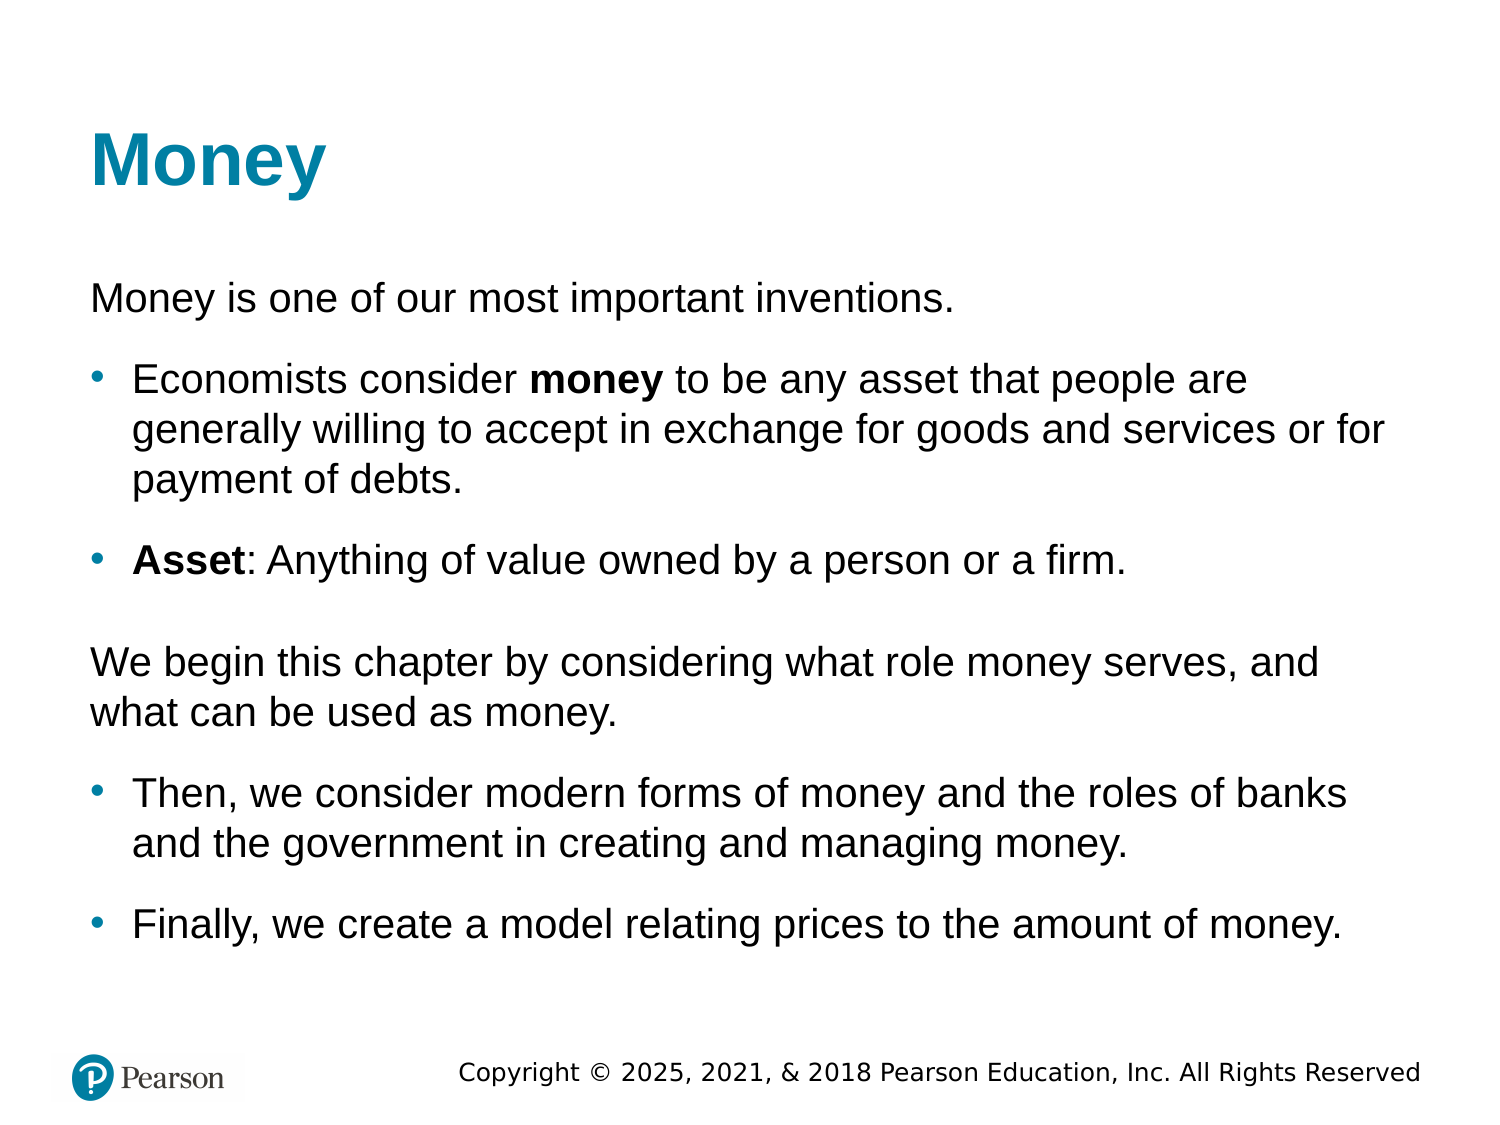

# Money
Money is one of our most important inventions.
Economists consider money to be any asset that people are generally willing to accept in exchange for goods and services or for payment of debts.
Asset: Anything of value owned by a person or a firm.
We begin this chapter by considering what role money serves, and what can be used as money.
Then, we consider modern forms of money and the roles of banks and the government in creating and managing money.
Finally, we create a model relating prices to the amount of money.